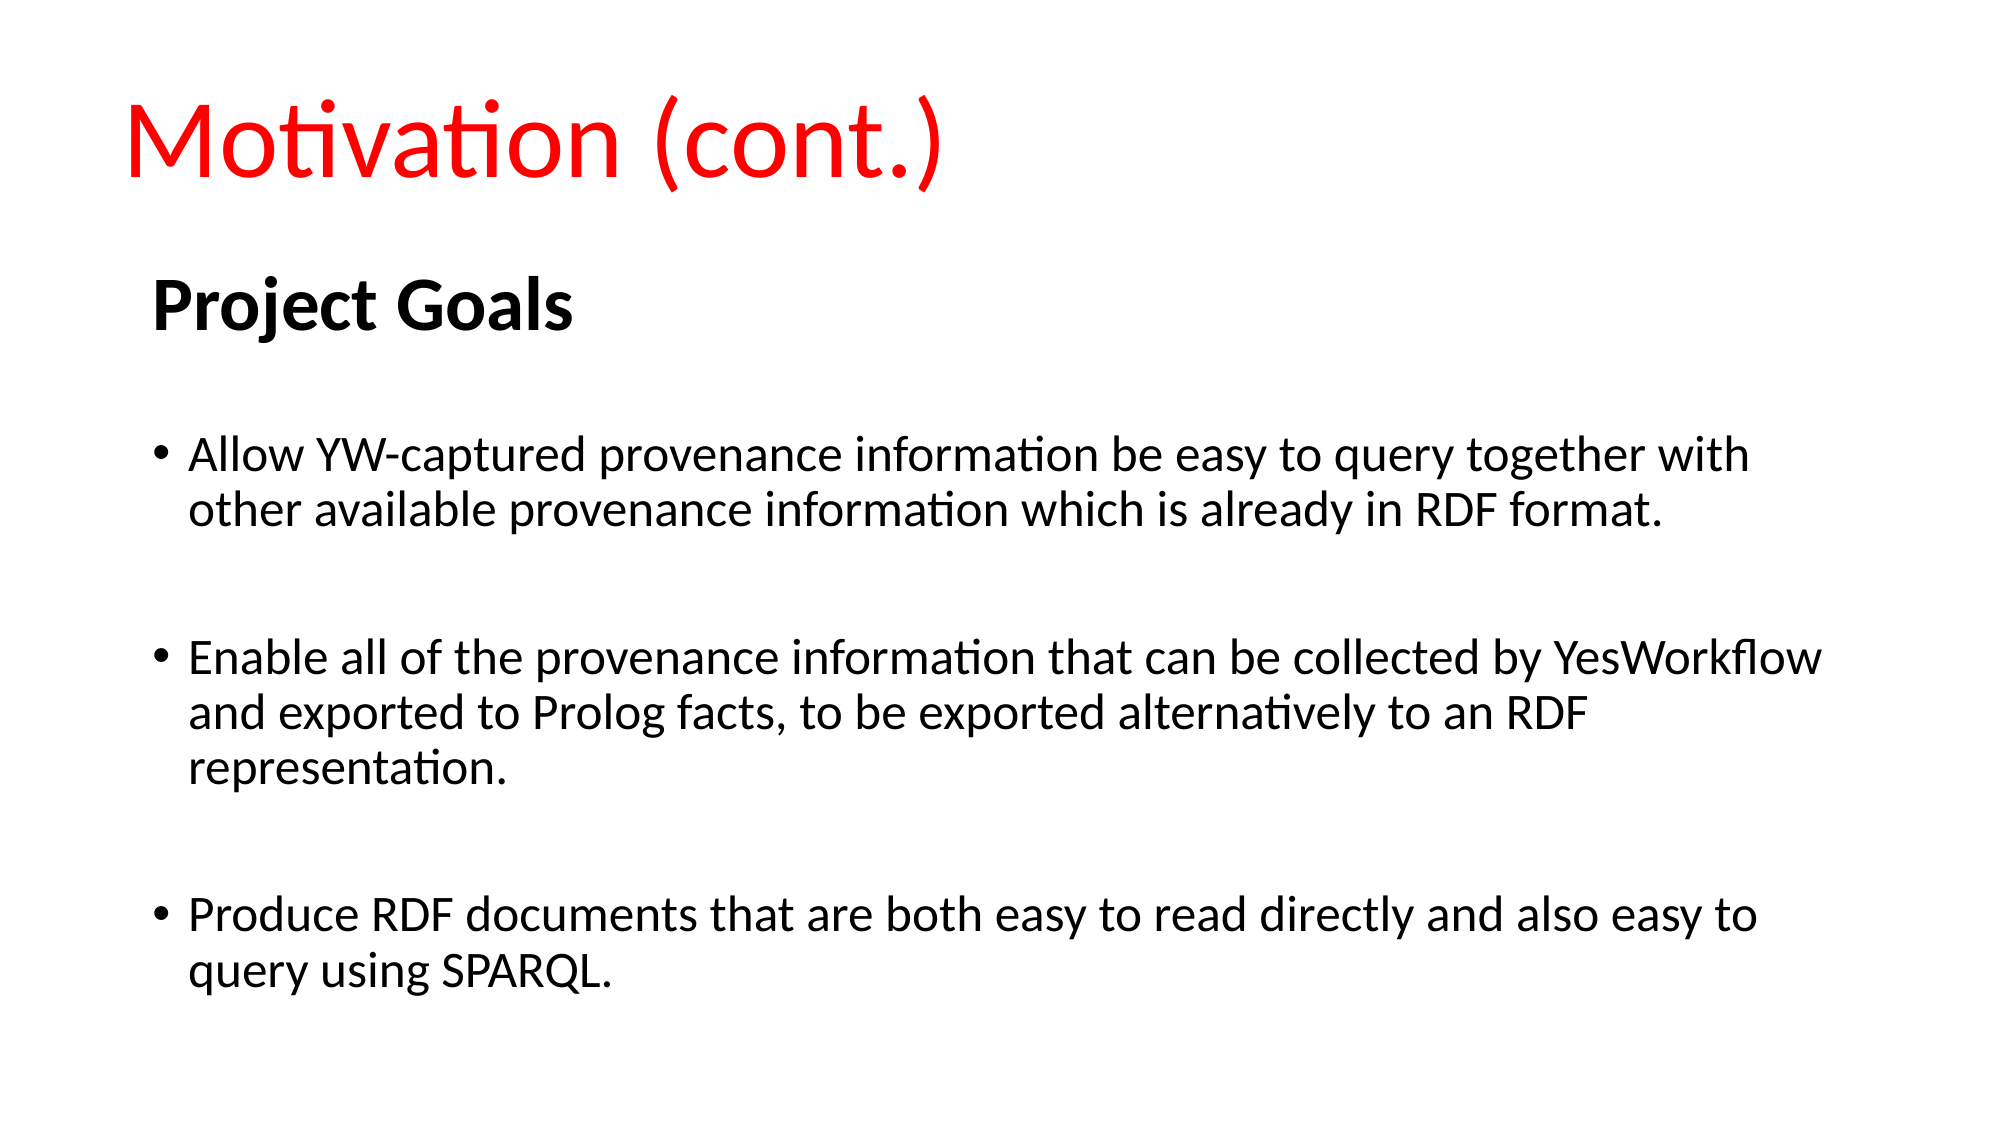

# Motivation (cont.)
Project Goals

Allow YW-captured provenance information be easy to query together with other available provenance information which is already in RDF format.

Enable all of the provenance information that can be collected by YesWorkflow and exported to Prolog facts, to be exported alternatively to an RDF representation.

Produce RDF documents that are both easy to read directly and also easy to query using SPARQL.